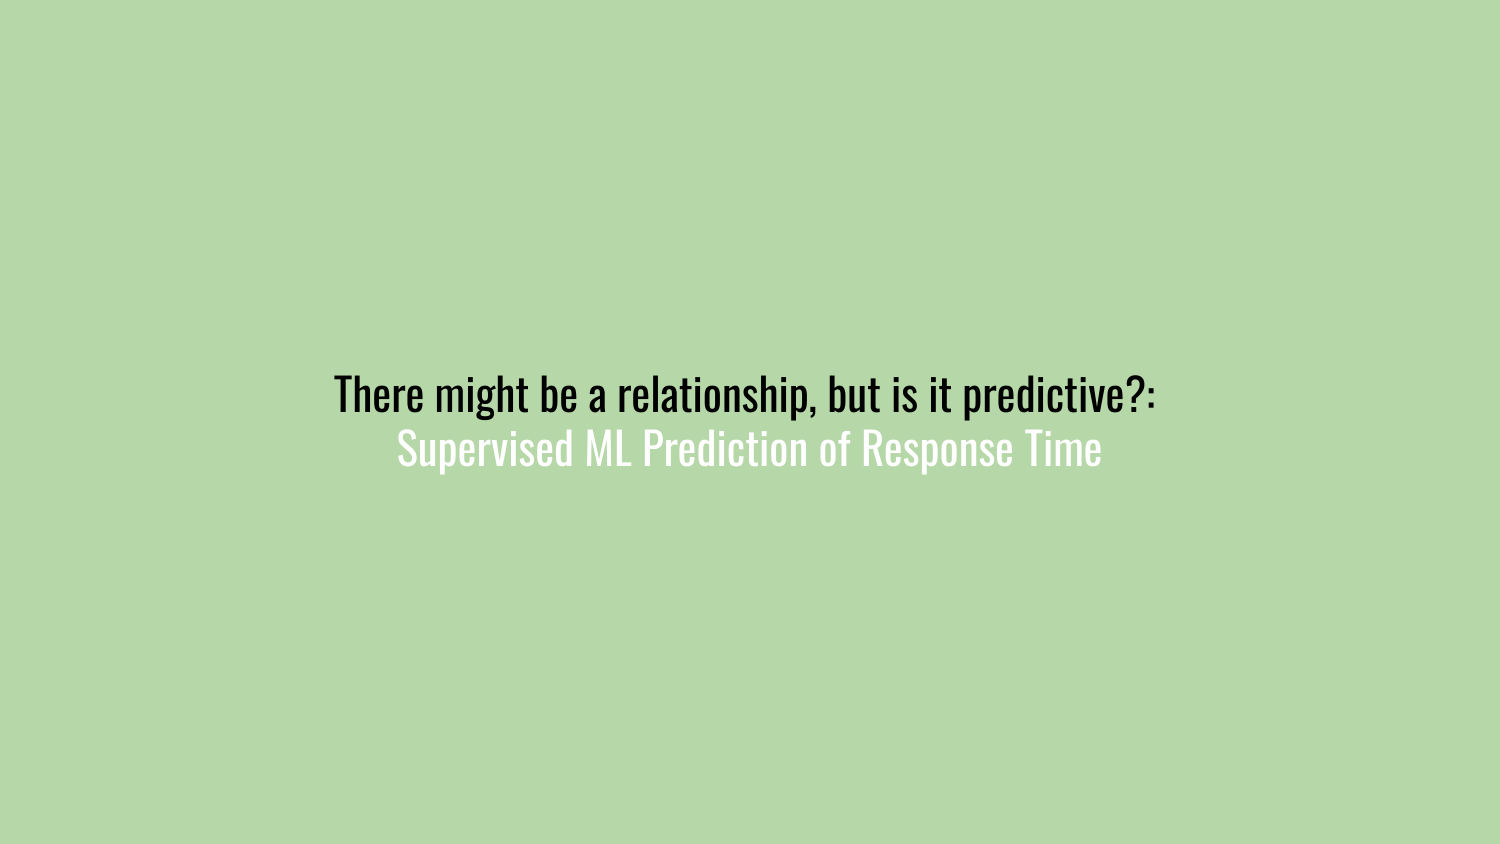

# There might be a relationship, but is it predictive?:
Supervised ML Prediction of Response Time